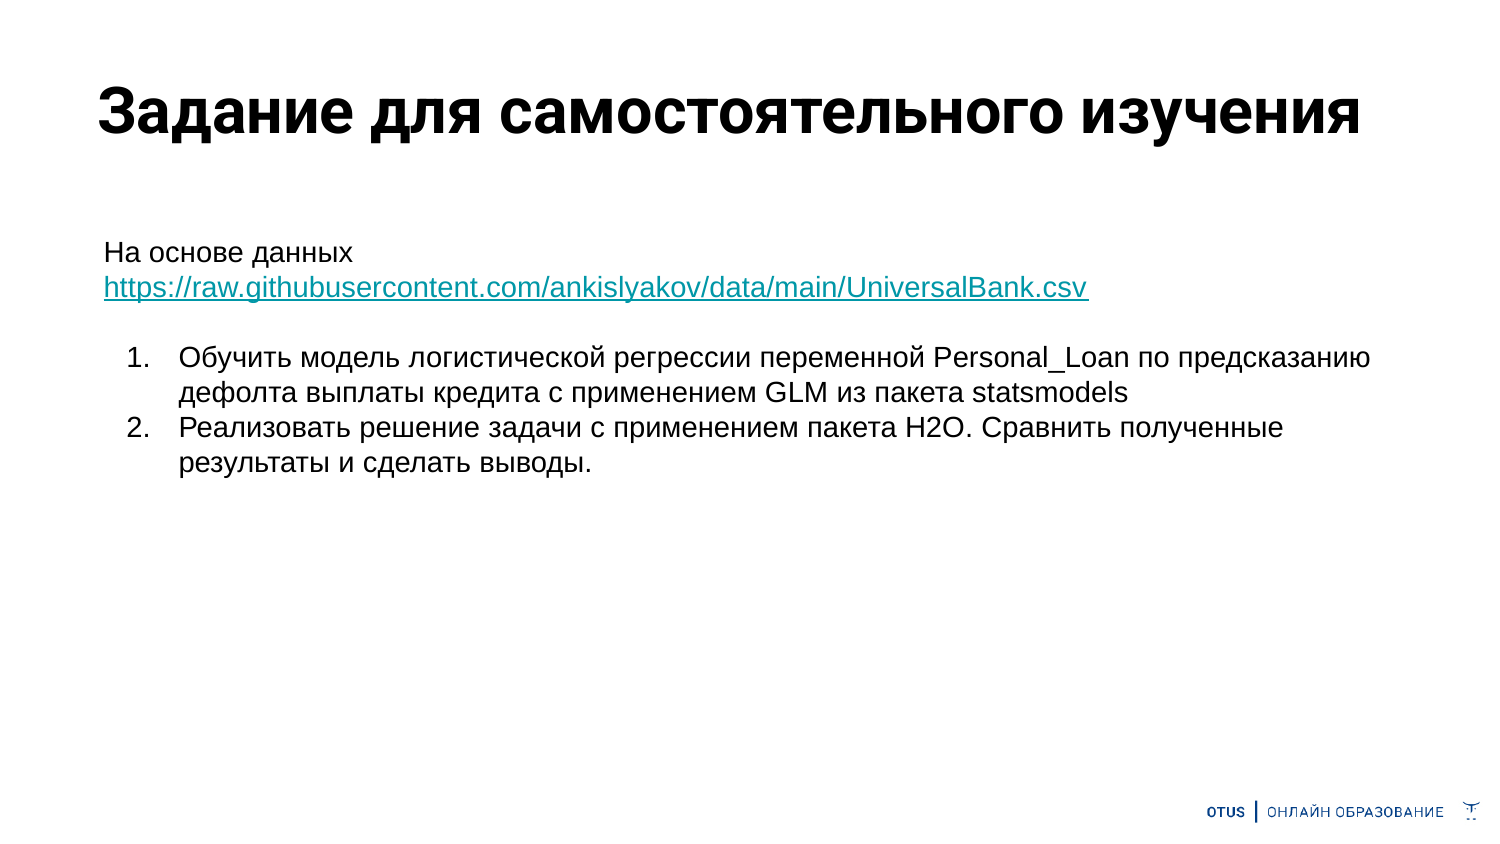

# Задание для самостоятельного изучения
На основе данных
https://raw.githubusercontent.com/ankislyakov/data/main/UniversalBank.csv

Обучить модель логистической регрессии переменной Personal_Loan по предсказанию дефолта выплаты кредита с применением GLM из пакета statsmodels
Реализовать решение задачи с применением пакета H2O. Сравнить полученные результаты и сделать выводы.